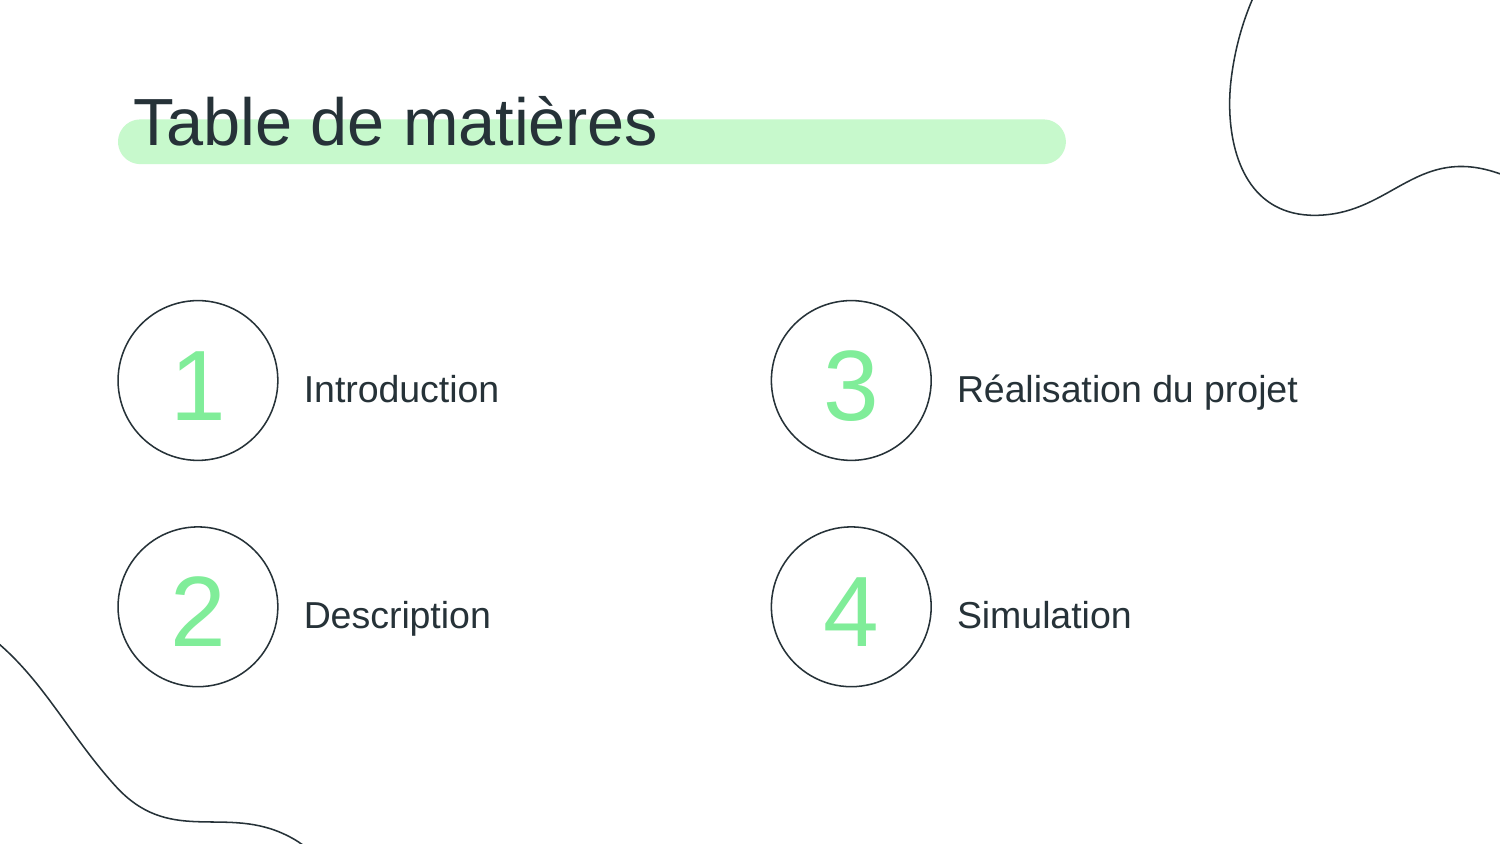

Table de matières

# 1
3
Introduction
Réalisation du projet

2
4
Description
Simulation